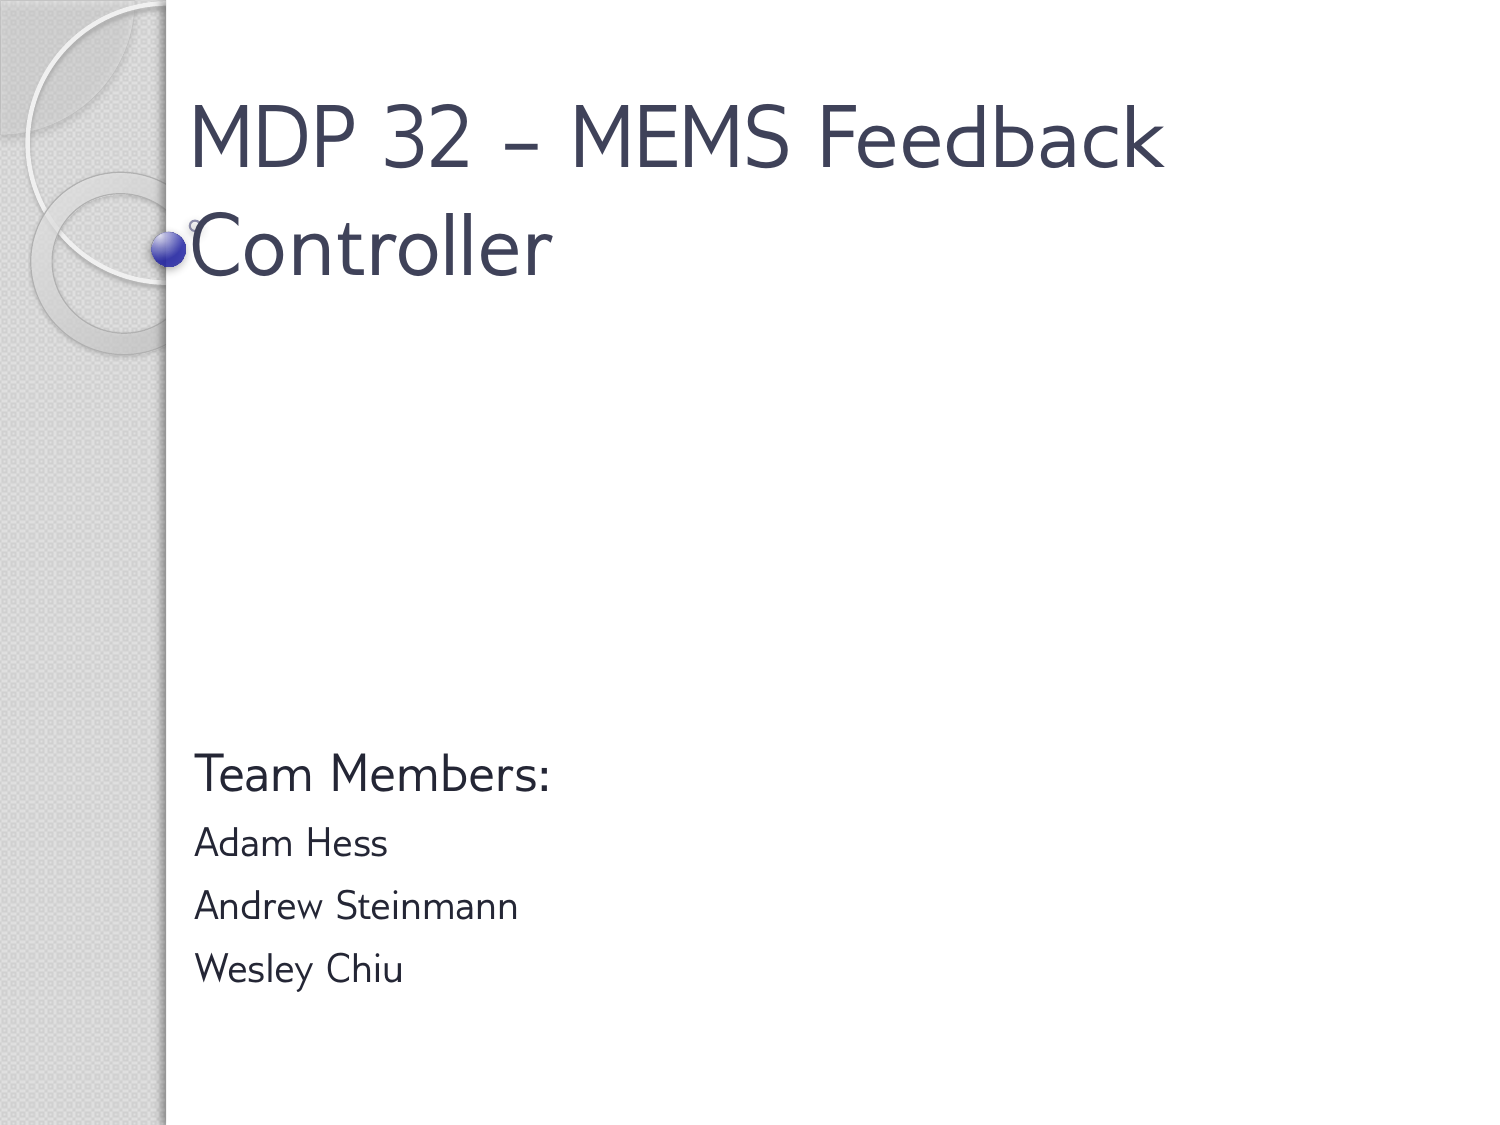

# MDP 32 – MEMS Feedback Controller
Team Members:
Adam Hess
Andrew Steinmann
Wesley Chiu